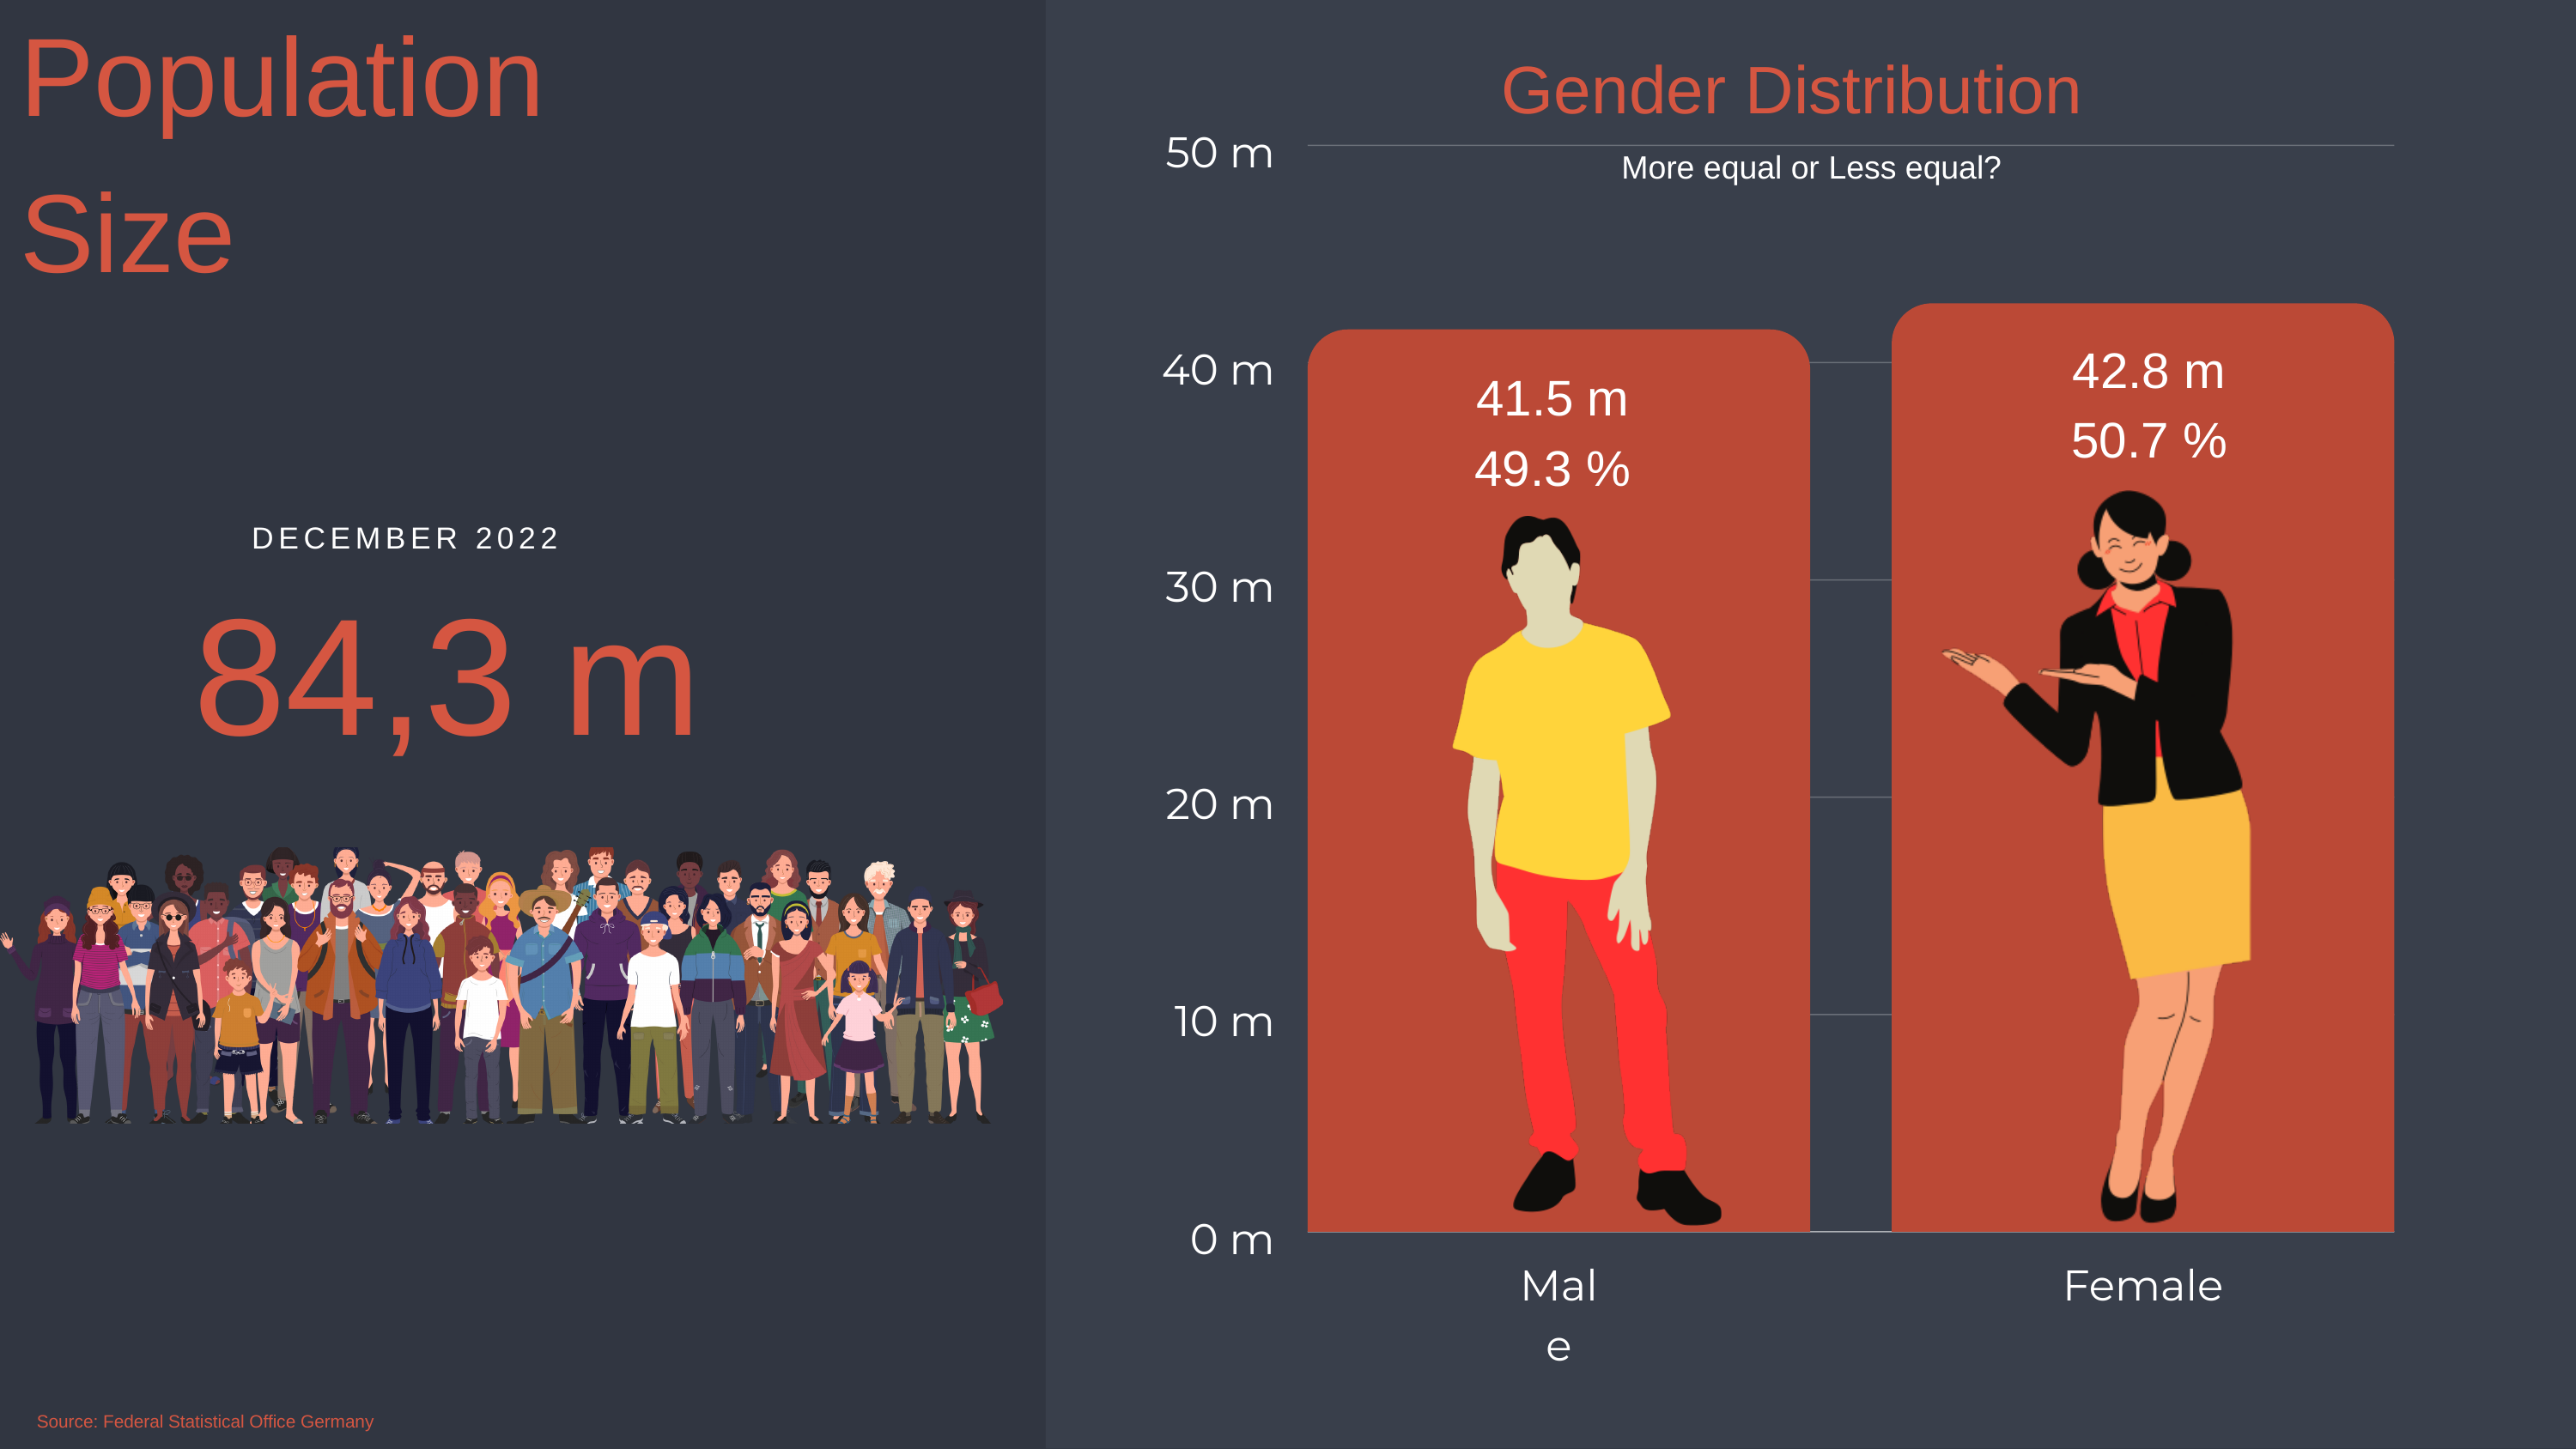

Population
Size
Gender Distribution
More equal or Less equal?
42.8 m
50.7 %
41.5 m
49.3 %

50 m

40 m
30 m
20 m
10 m
0 m
Male
Female
DECEMBER 2022
84,3 m

Source: Federal Statistical Office Germany